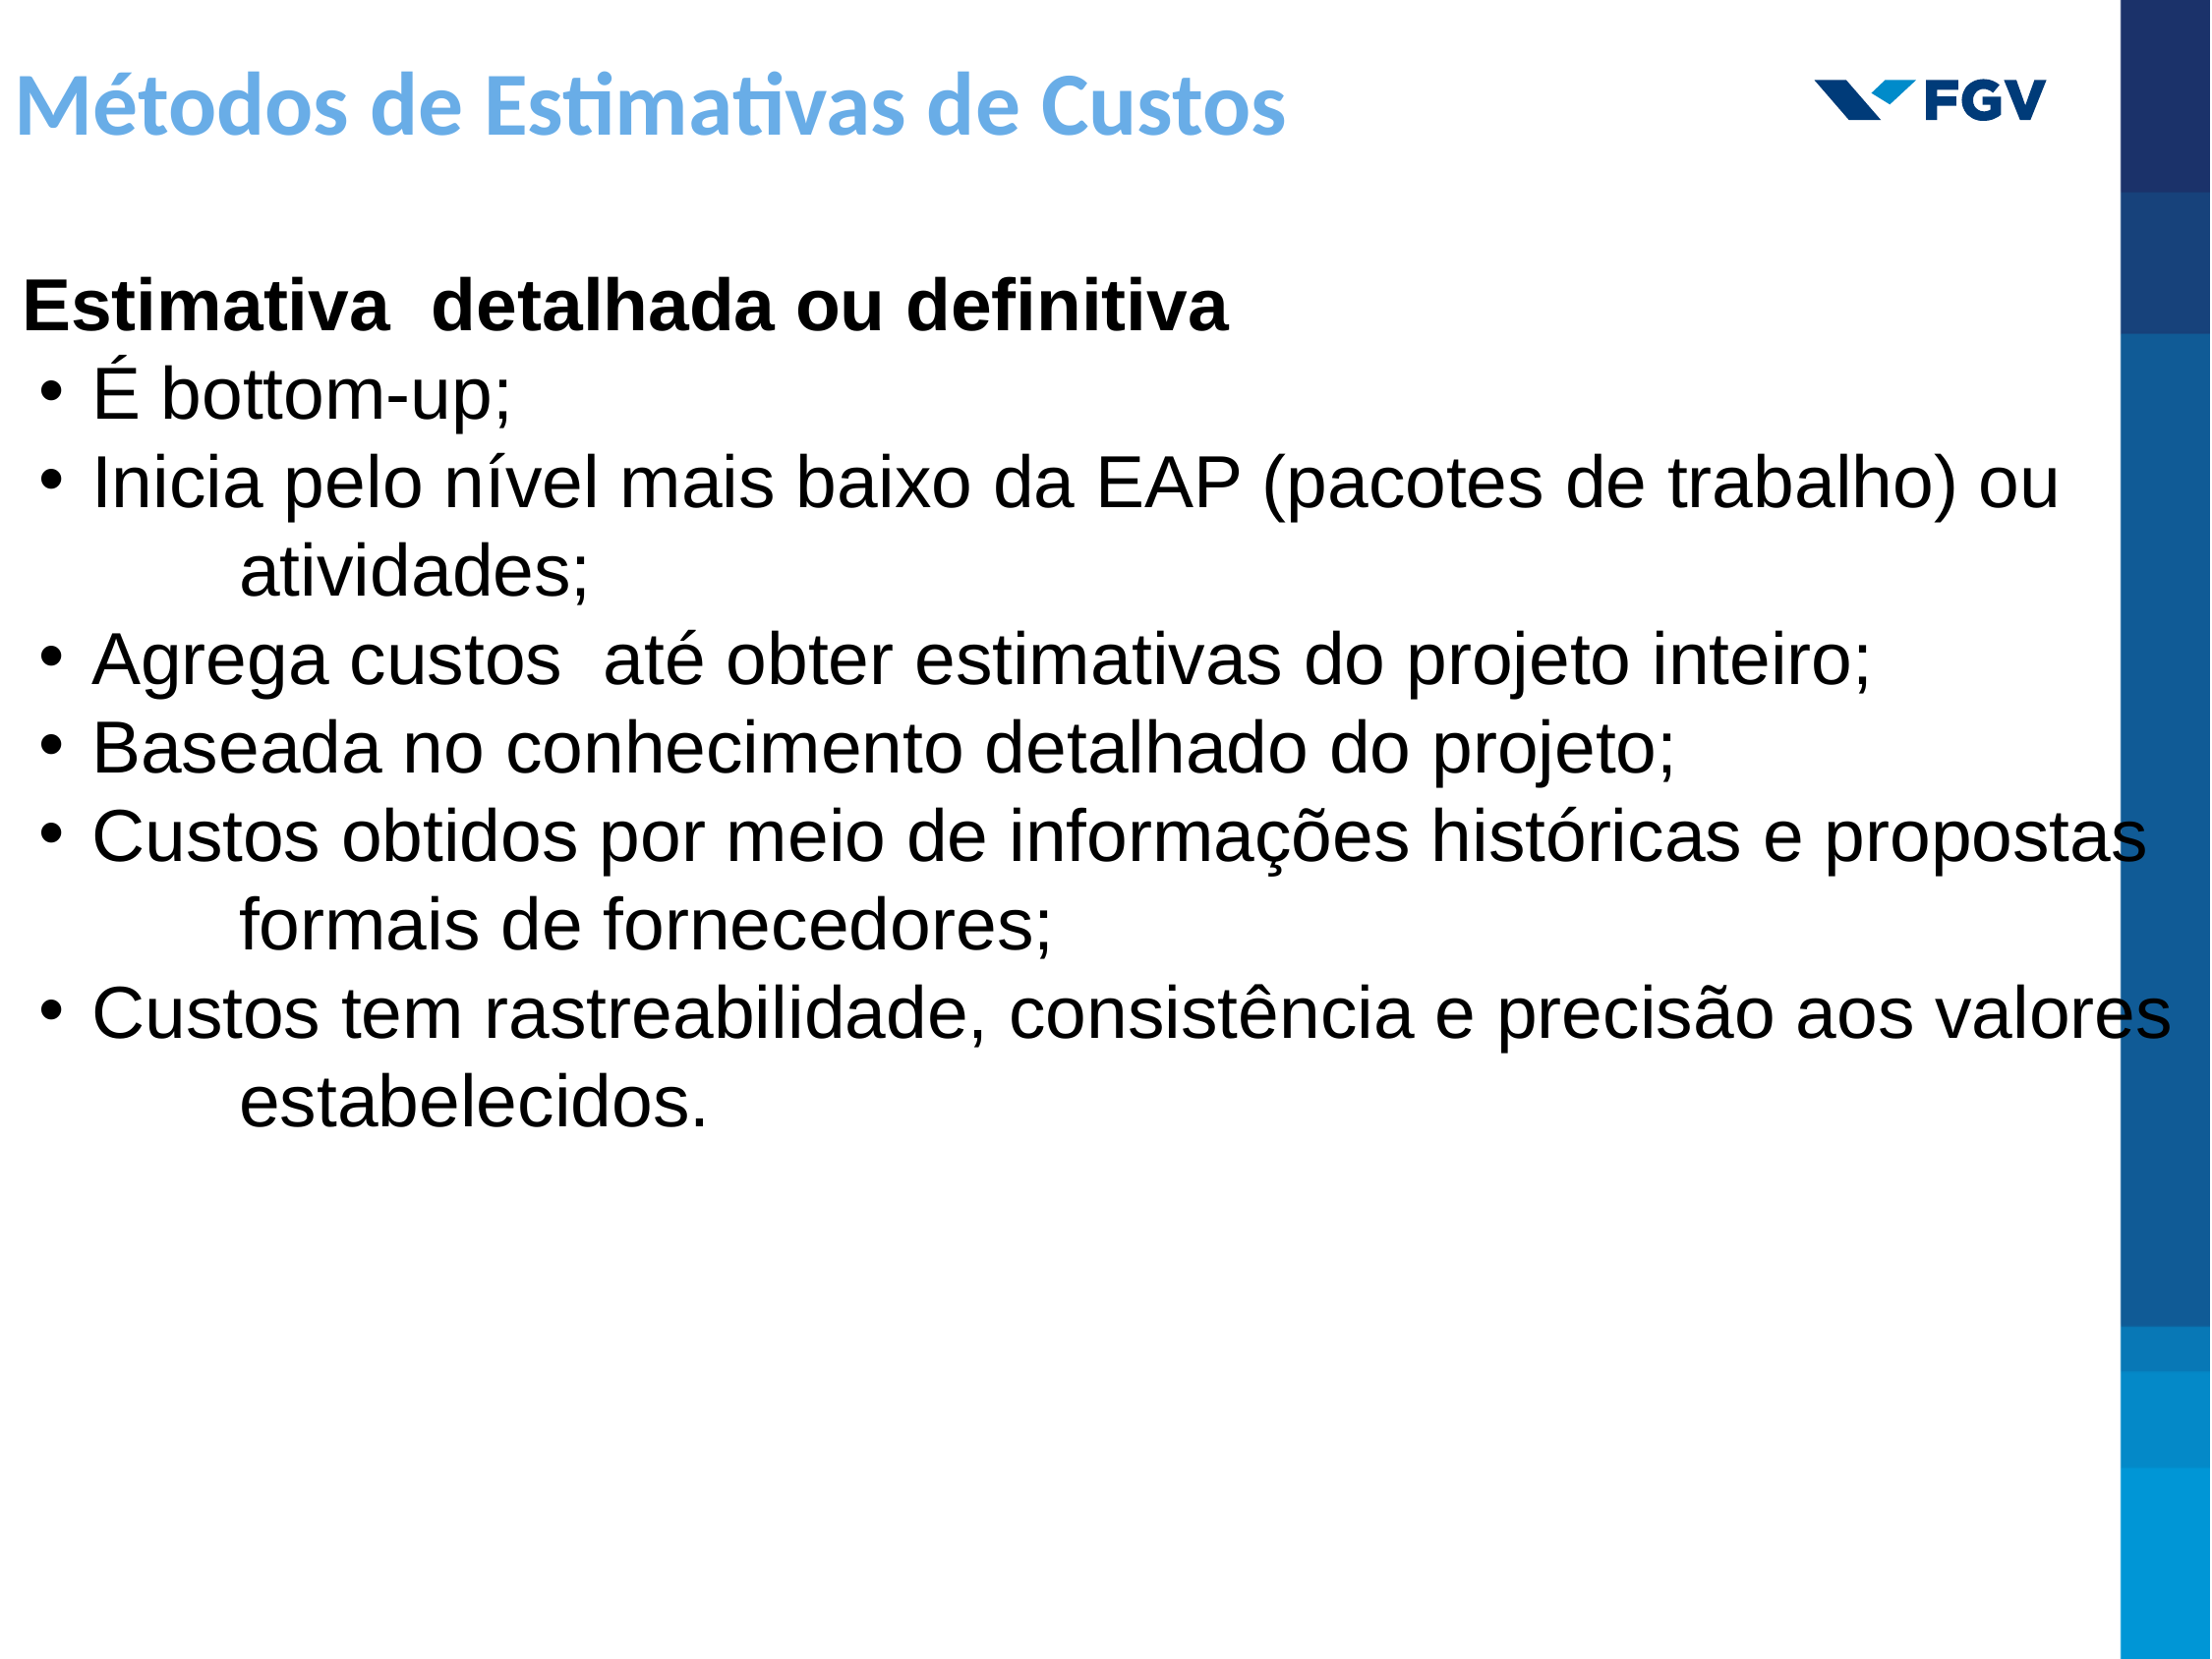

Métodos de Estimativas de Custos
Estimativa  detalhada ou definitiva
É bottom-up;
Inicia pelo nível mais baixo da EAP (pacotes de trabalho) ou atividades;
Agrega custos  até obter estimativas do projeto inteiro;
Baseada no conhecimento detalhado do projeto;
Custos obtidos por meio de informações históricas e propostas formais de fornecedores;
Custos tem rastreabilidade, consistência e precisão aos valores estabelecidos.